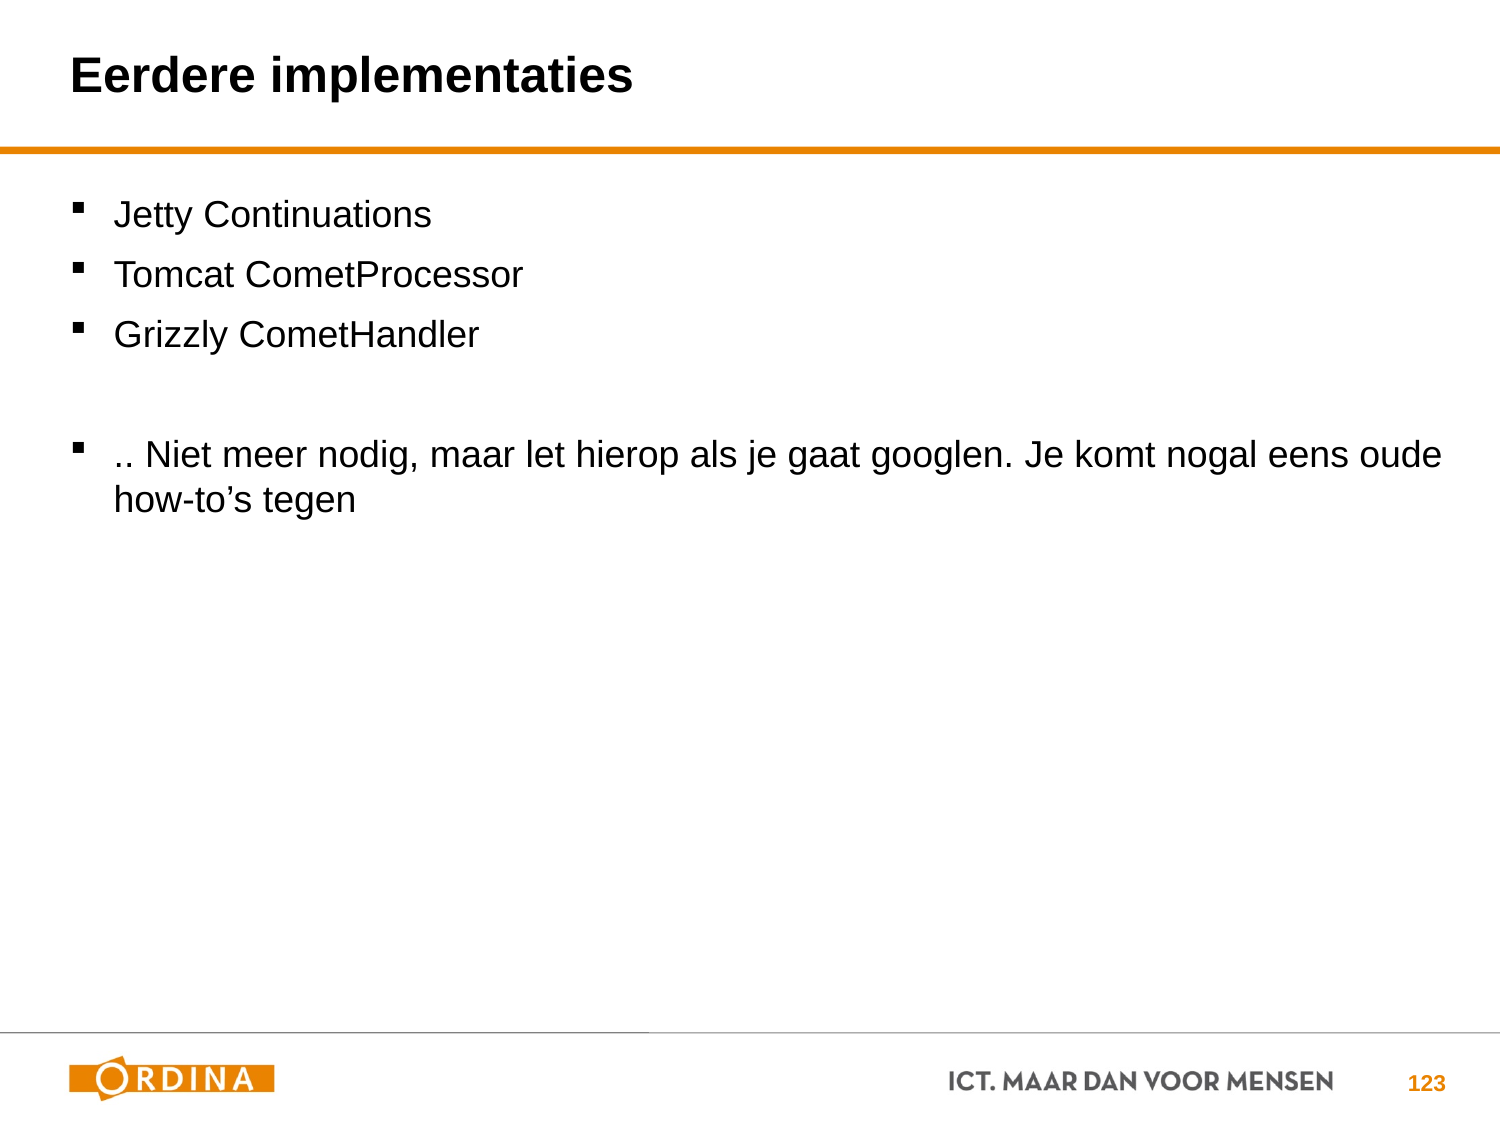

# Eerdere implementaties
Jetty Continuations
Tomcat CometProcessor
Grizzly CometHandler

.. Niet meer nodig, maar let hierop als je gaat googlen. Je komt nogal eens oude how-to’s tegen

123